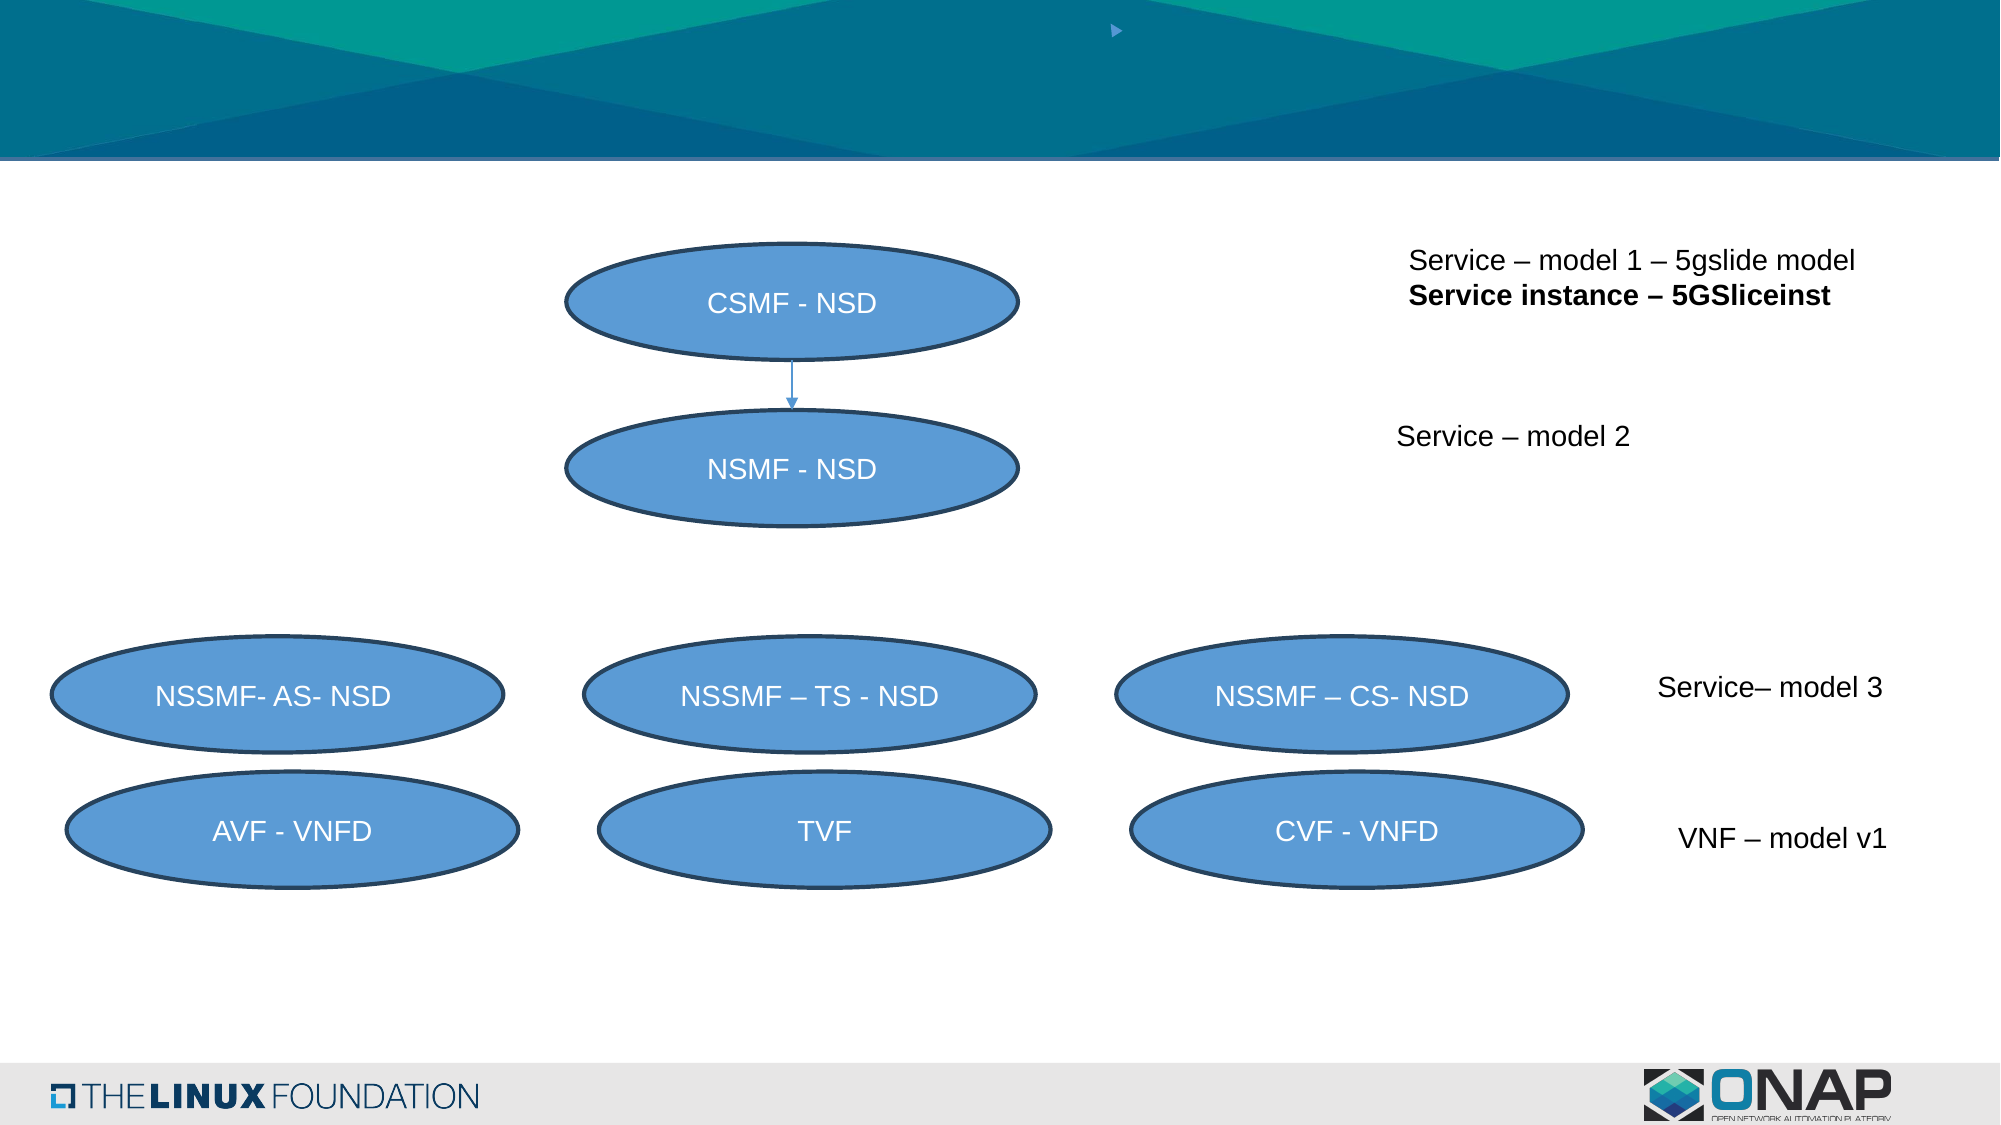

#
Service – model 1 – 5gslide model
Service instance – 5GSliceinst
CSMF - NSD
NSMF - NSD
Service – model 2
NSSMF- AS- NSD
NSSMF – TS - NSD
NSSMF – CS- NSD
Service– model 3
AVF - VNFD
TVF
CVF - VNFD
VNF – model v1